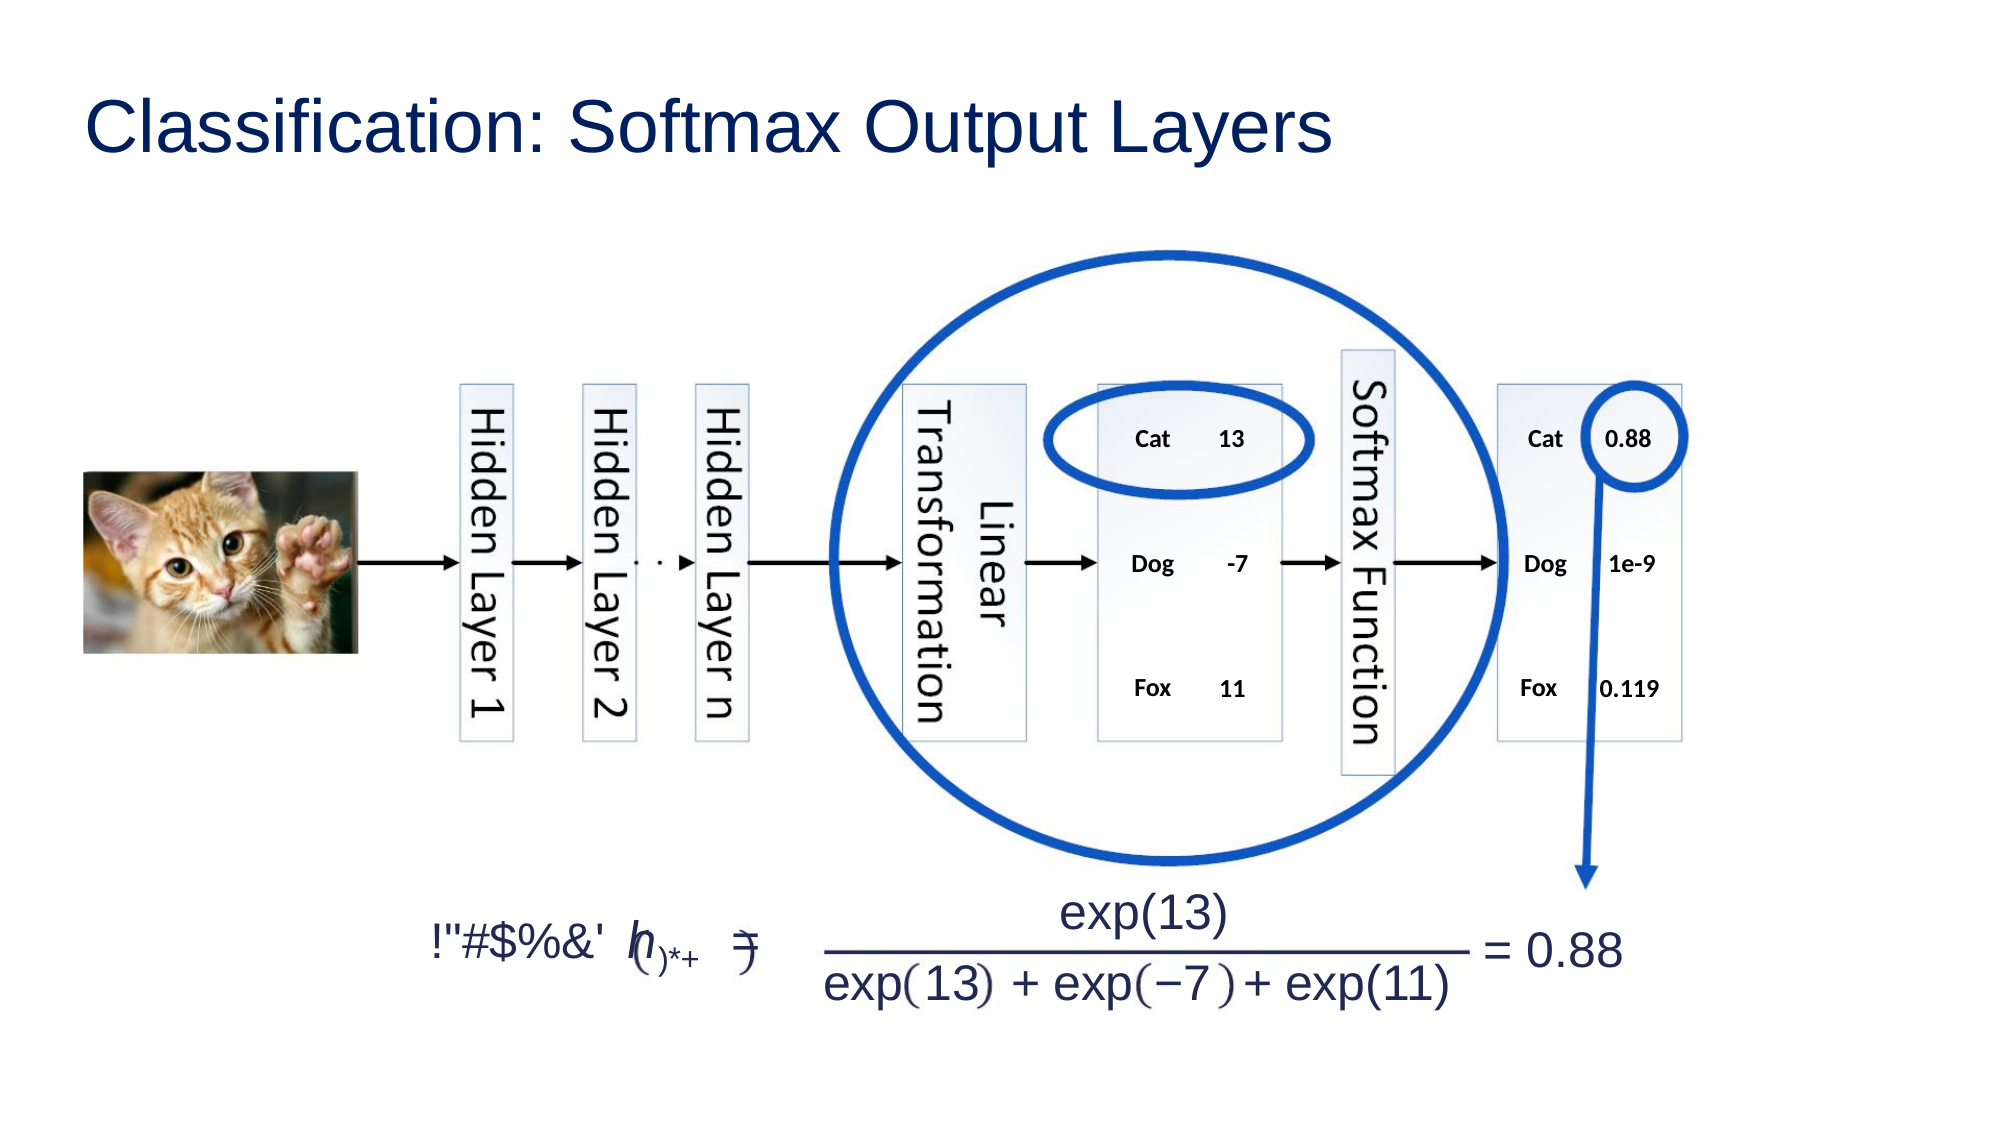

Classification: Softmax Output Layers
Cat
Dog
Fox
13
-7
Cat
Dog
Fox
0.88
1e-9
11
0.119
exp(13)
exp 13 + exp −7 + exp(11)
!"#$%&' ℎ)*+ =
= 0.88